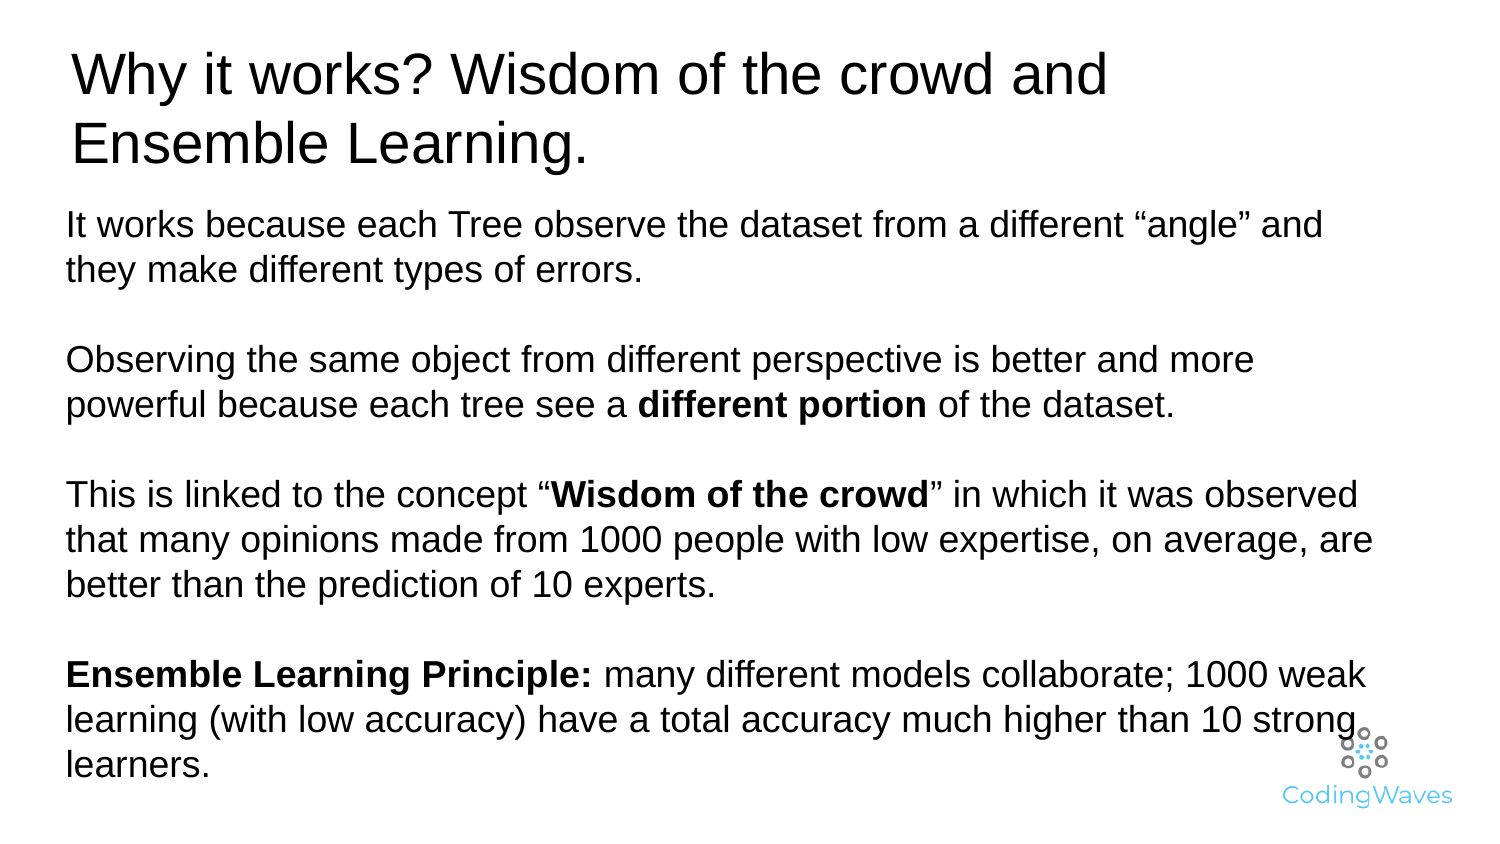

# Why it works? Wisdom of the crowd and Ensemble Learning.

It works because each Tree observe the dataset from a different “angle” and they make different types of errors.

Observing the same object from different perspective is better and more powerful because each tree see a different portion of the dataset.

This is linked to the concept “Wisdom of the crowd” in which it was observed that many opinions made from 1000 people with low expertise, on average, are better than the prediction of 10 experts.

Ensemble Learning Principle: many different models collaborate; 1000 weak learning (with low accuracy) have a total accuracy much higher than 10 strong learners.